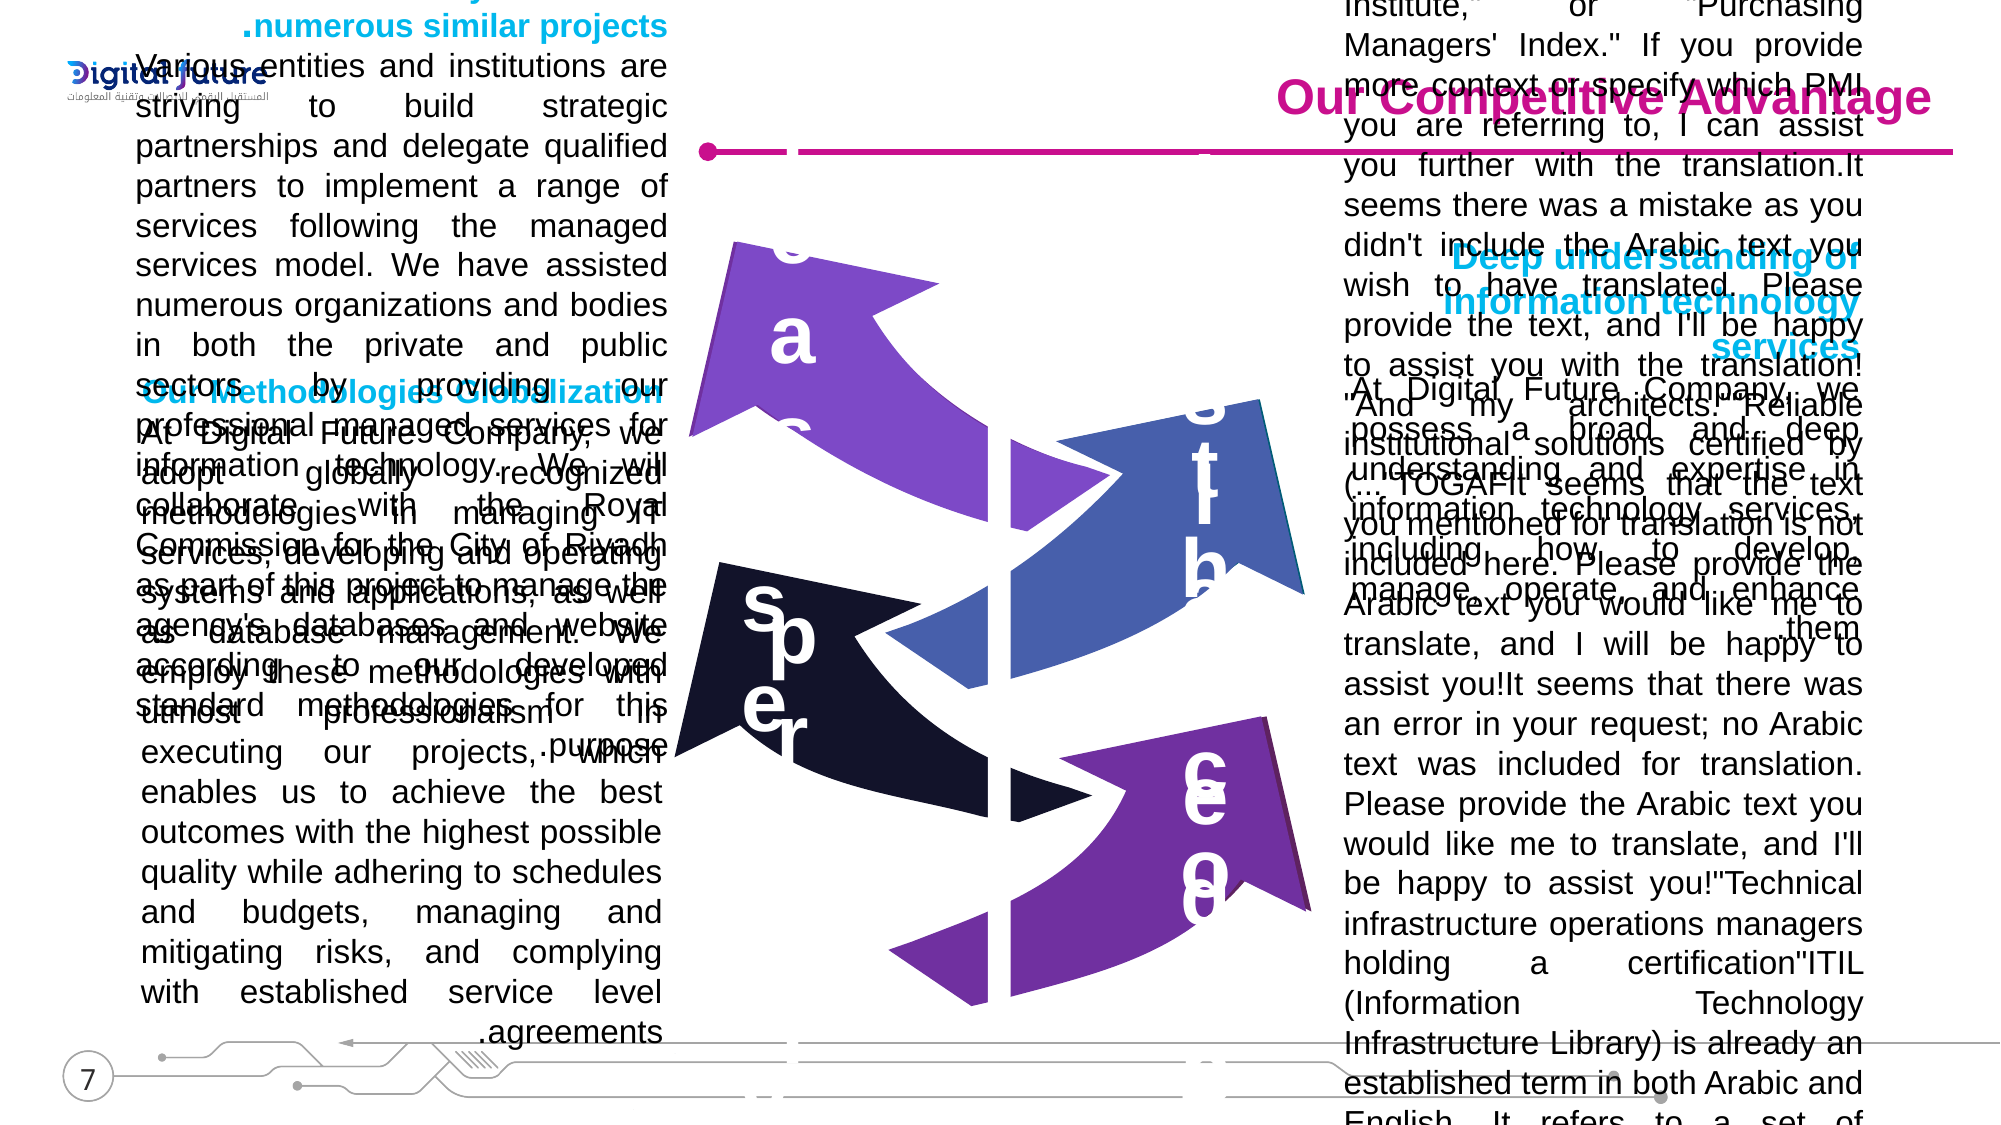

Our Competitive Advantage
We have successfully carried out numerous similar projects.
Various entities and institutions are striving to build strategic partnerships and delegate qualified partners to implement a range of services following the managed services model. We have assisted numerous organizations and bodies in both the private and public sectors by providing our professional managed services for information technology. We will collaborate with the Royal Commission for the City of Riyadh as part of this project to manage the agency's databases and website according to our developed standard methodologies for this purpose.

It seems that the Arabic text you would like me to translate is missing. Please provide the text you want translated, and I will be happy to assist you.
Deep understanding of information technology services
At Digital Future Company, we possess a broad and deep understanding and expertise in information technology services, including how to develop, manage, operate, and enhance them.

It seems that you haven't provided the Arabic text that you want translated. Please share the text, and I will assist you with the translation.
Our Methodologies Globalization
At Digital Future Company, we adopt globally recognized methodologies in managing IT services, developing and operating systems and applications, as well as database management. We employ these methodologies with utmost professionalism in executing our projects, which enables us to achieve the best outcomes with the highest possible quality while adhering to schedules and budgets, managing and mitigating risks, and complying with established service level agreements.

Qualified competencies and skilled personnel
Our team includes specialists who have a proven track record in executing similar projects, and our team also includes...Consultants"Work of professionals and project managers licensed by the Institute.""PMI" can refer to various terms depending on the context, such as "Private Mortgage Insurance," "Project Management Institute," or "Purchasing Managers' Index." If you provide more context or specify which PMI you are referring to, I can assist you further with the translation.It seems there was a mistake as you didn't include the Arabic text you wish to have translated. Please provide the text, and I'll be happy to assist you with the translation! "And my architects.""Reliable institutional solutions certified by (..."TOGAFIt seems that the text you mentioned for translation is not included here. Please provide the Arabic text you would like me to translate, and I will be happy to assist you!It seems that there was an error in your request; no Arabic text was included for translation. Please provide the Arabic text you would like me to translate, and I'll be happy to assist you!"Technical infrastructure operations managers holding a certification"ITIL (Information Technology Infrastructure Library) is already an established term in both Arabic and English. It refers to a set of practices for IT service management (ITSM) that focuses on aligning IT services with the needs of the business. If you need a specific translation or context for a text related to ITIL, please provide that text, and I'll be happy to assist!Translation: "business analysts and systems analysts, and developers."Translation: specialistsQuality, and my consultants.The translation of "ومصمميي" is "and my designers."

If you need further context or have more text for translation, feel free to provide it!Improving the user experience and database administrators.The translation of "واخصائيي" is "specialists."Governance, information security, and other supportive specialties for the successful and professional implementation of the project.
It appears that you’ve provided the numeral "3" without any accompanying Arabic text to translate. Please provide the specific Arabic text you would like me to translate into English, and I'll be happy to assist you!

It seems that you only provided the number "4" in Arabic. Could you please provide the complete text that you would like me to translate? That way, I can assist you accurately.